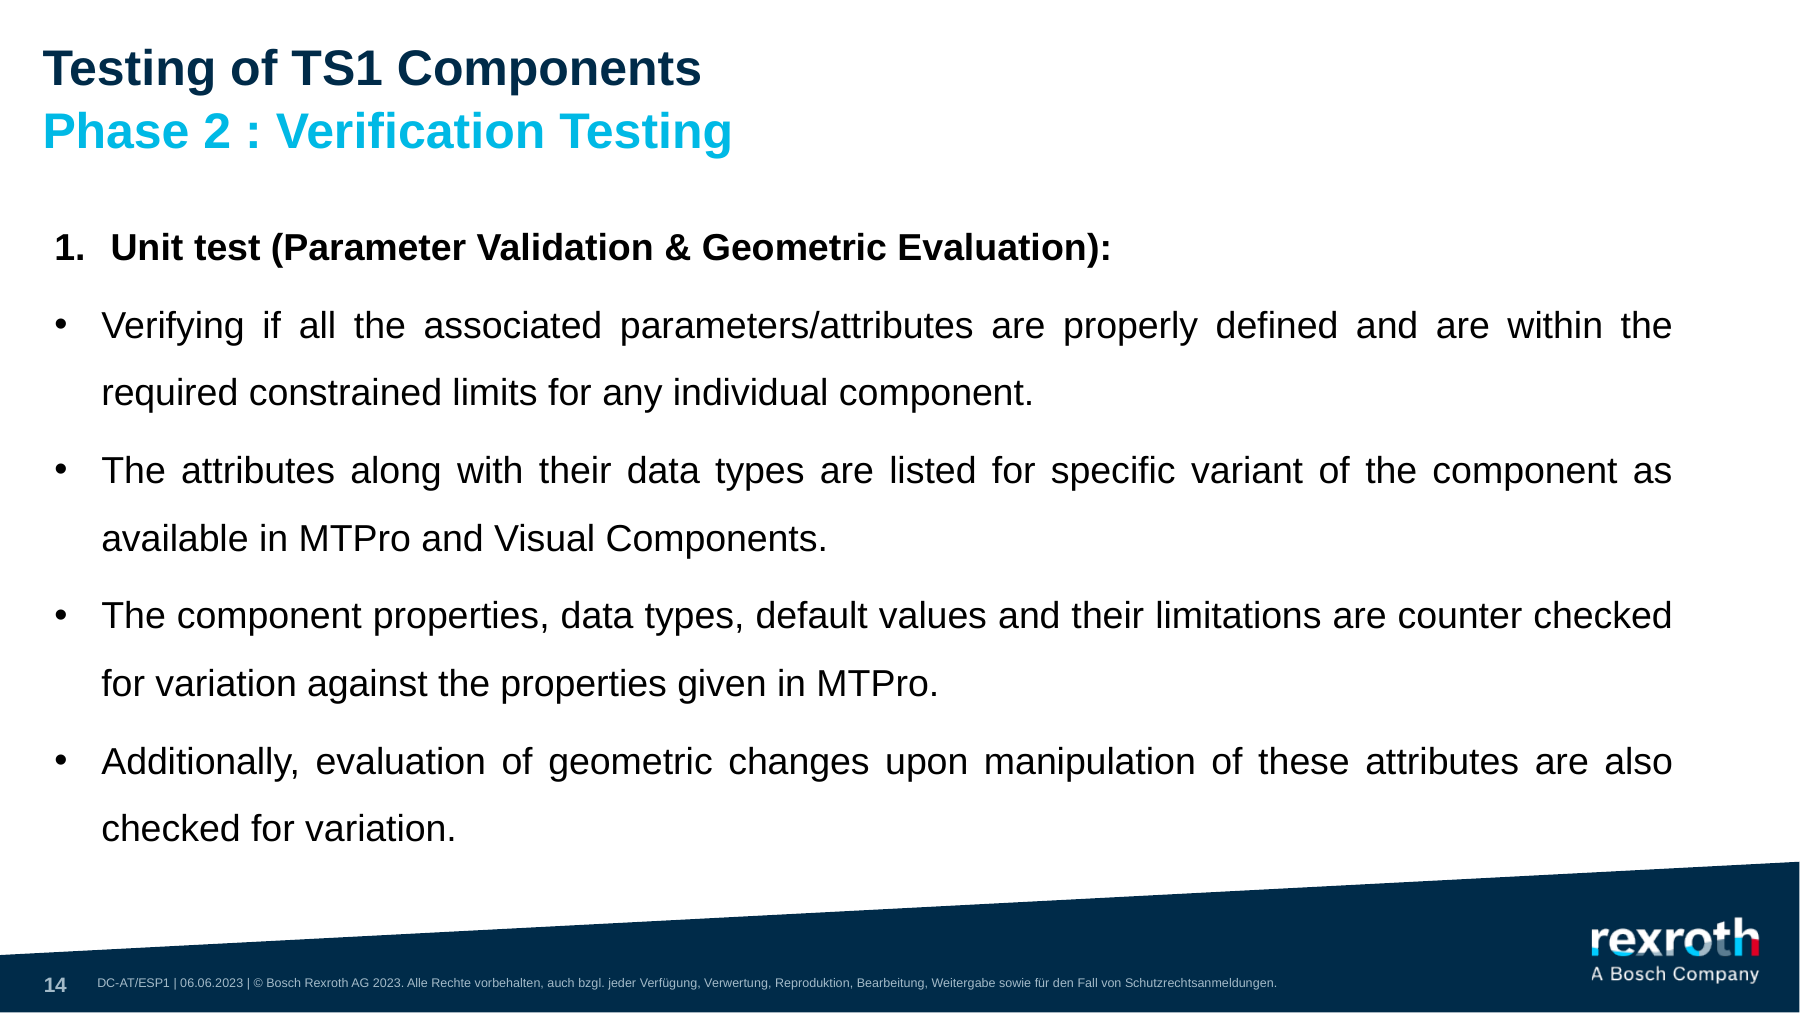

Testing of TS1 Components
# Phase 2 : Verification Testing
Unit test (Parameter Validation & Geometric Evaluation):
Verifying if all the associated parameters/attributes are properly defined and are within the required constrained limits for any individual component.
The attributes along with their data types are listed for specific variant of the component as available in MTPro and Visual Components.
The component properties, data types, default values and their limitations are counter checked for variation against the properties given in MTPro.
Additionally, evaluation of geometric changes upon manipulation of these attributes are also checked for variation.

14